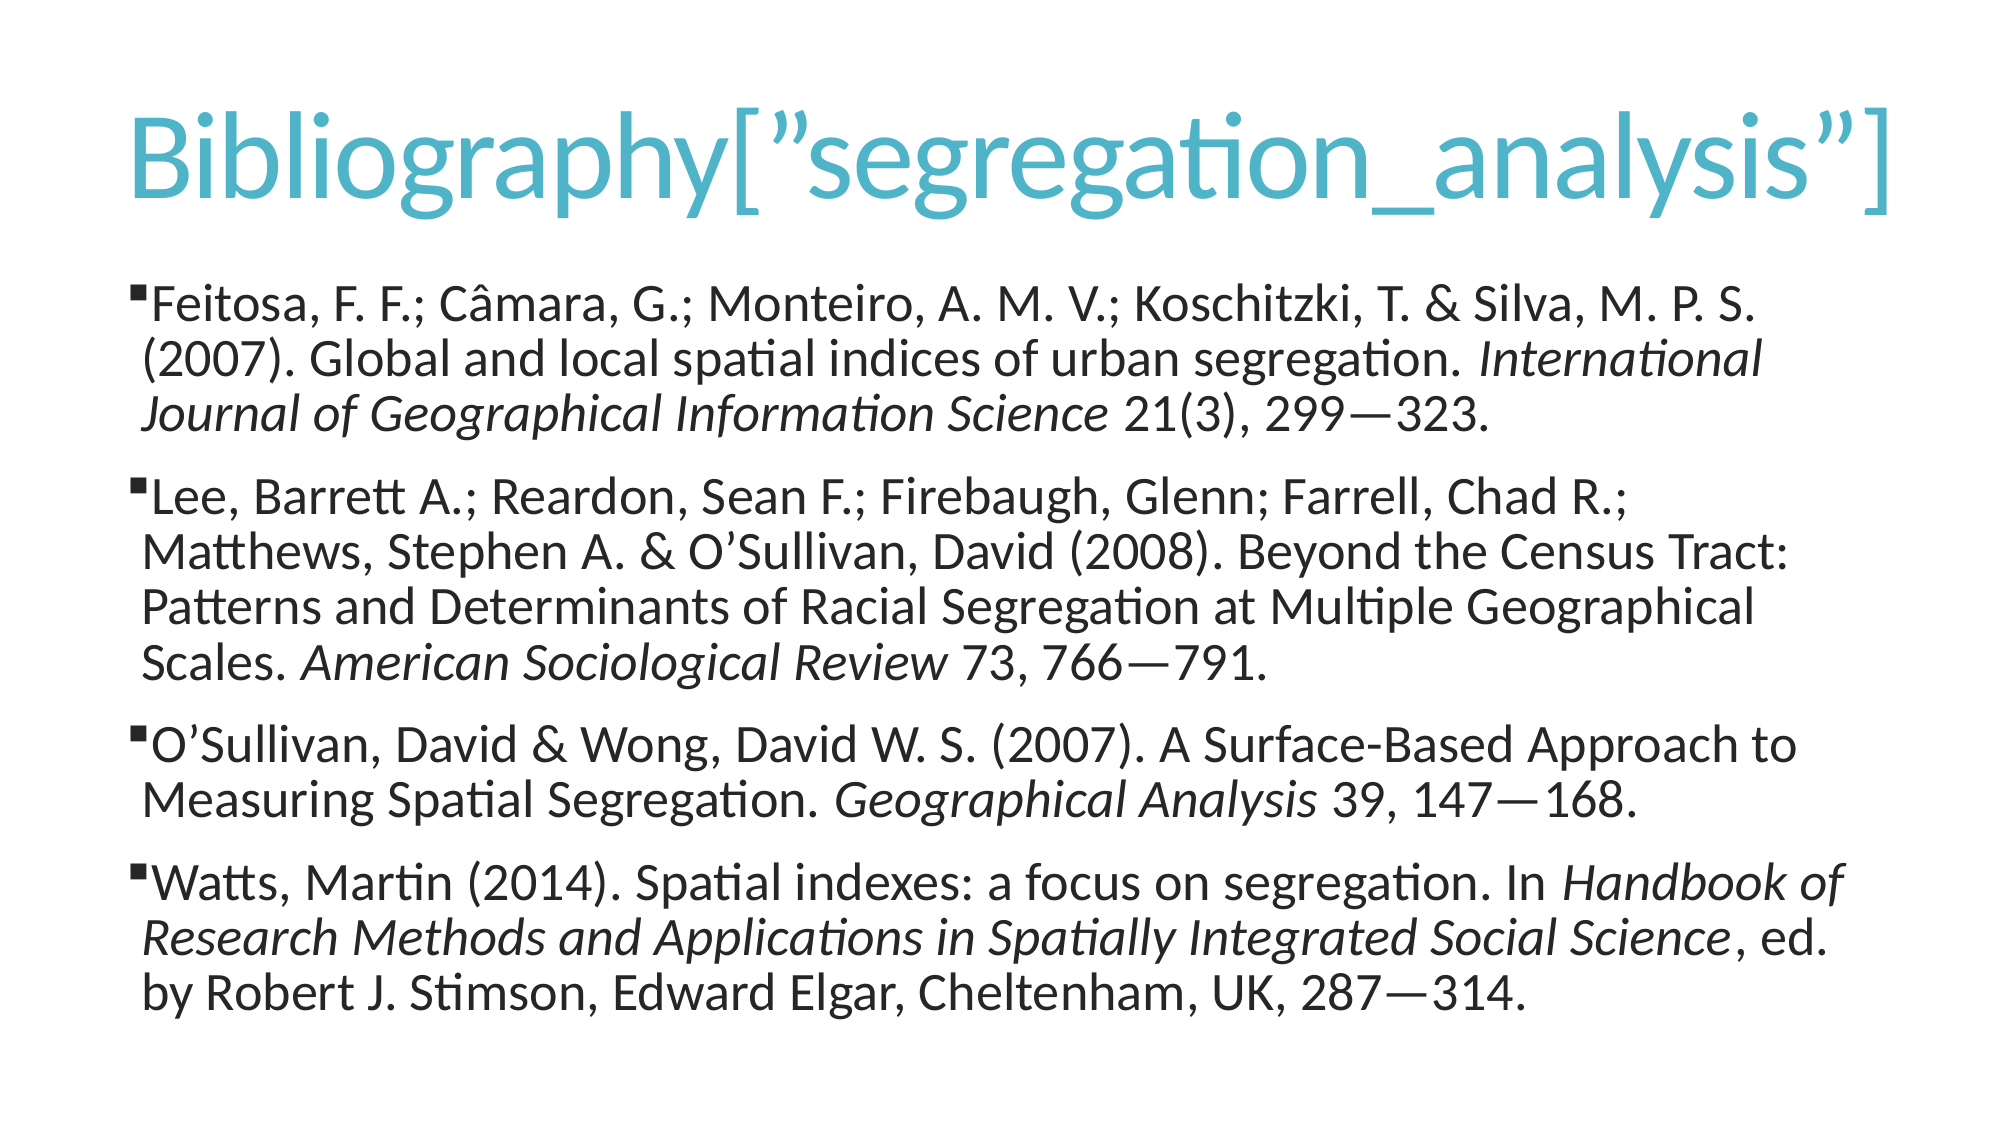

# Bibliography[”segregation_analysis”]
Feitosa, F. F.; Câmara, G.; Monteiro, A. M. V.; Koschitzki, T. & Silva, M. P. S. (2007). Global and local spatial indices of urban segregation. International Journal of Geographical Information Science 21(3), 299—323.
Lee, Barrett A.; Reardon, Sean F.; Firebaugh, Glenn; Farrell, Chad R.; Matthews, Stephen A. & O’Sullivan, David (2008). Beyond the Census Tract: Patterns and Determinants of Racial Segregation at Multiple Geographical Scales. American Sociological Review 73, 766—791.
O’Sullivan, David & Wong, David W. S. (2007). A Surface-Based Approach to Measuring Spatial Segregation. Geographical Analysis 39, 147—168.
Watts, Martin (2014). Spatial indexes: a focus on segregation. In Handbook of Research Methods and Applications in Spatially Integrated Social Science, ed. by Robert J. Stimson, Edward Elgar, Cheltenham, UK, 287—314.